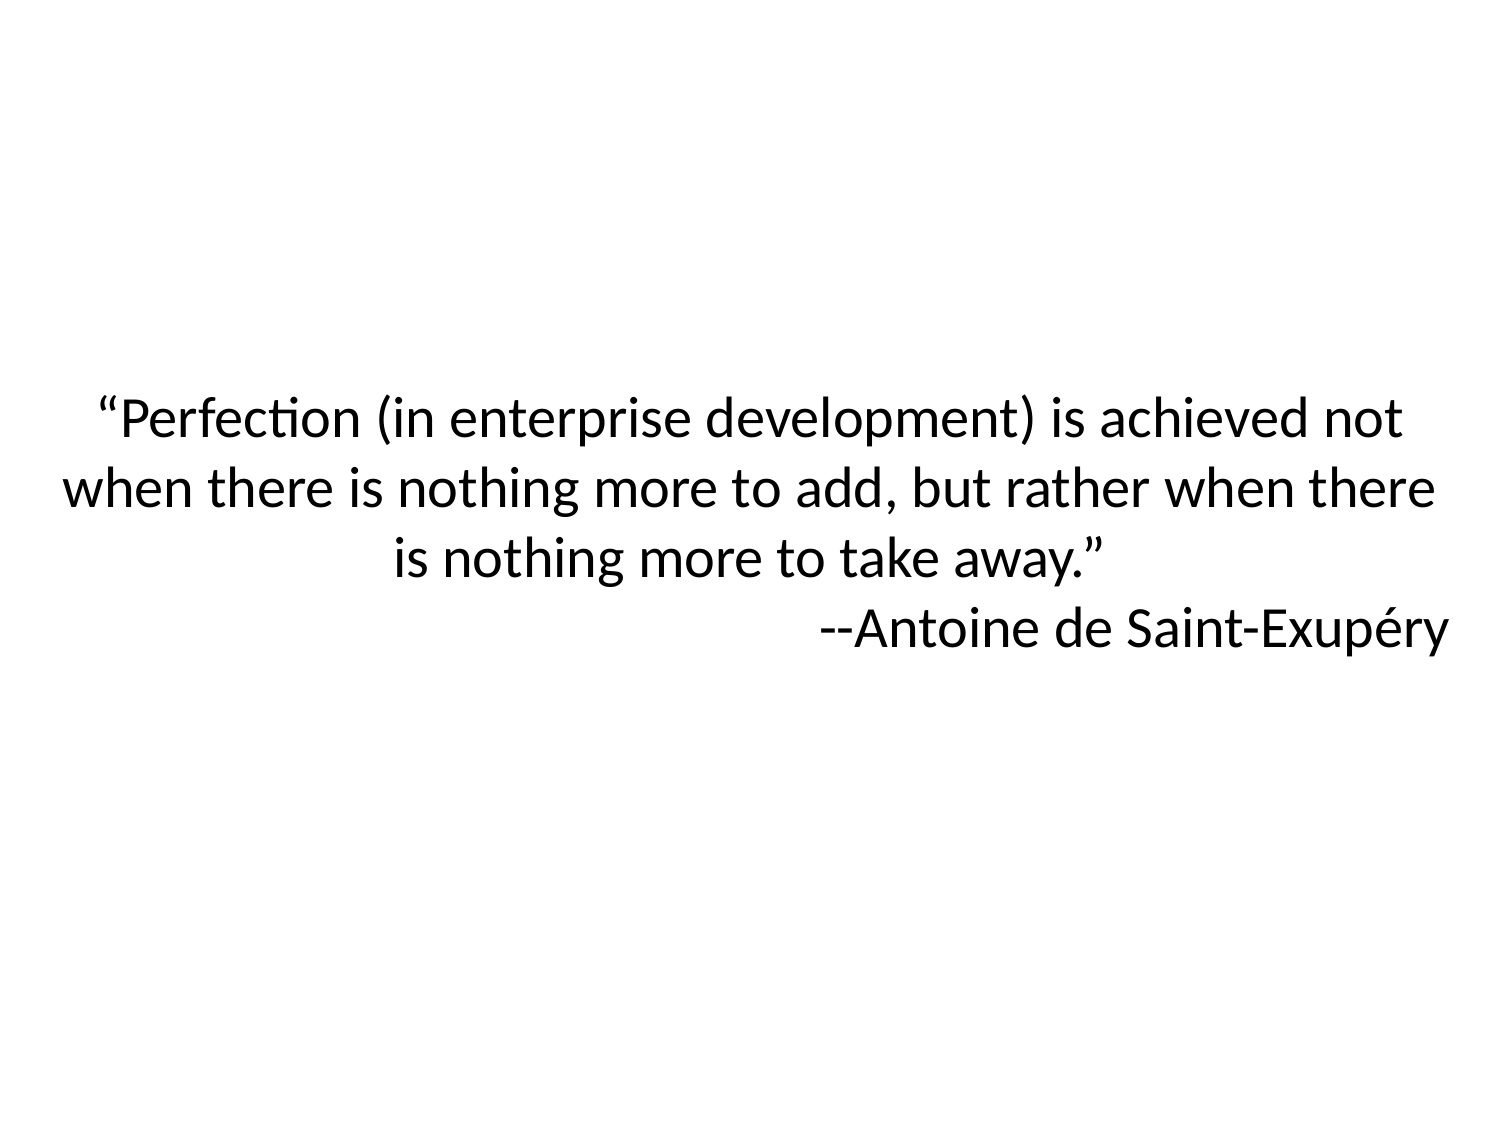

“Perfection (in enterprise development) is achieved not when there is nothing more to add, but rather when there is nothing more to take away.”
--Antoine de Saint-Exupéry